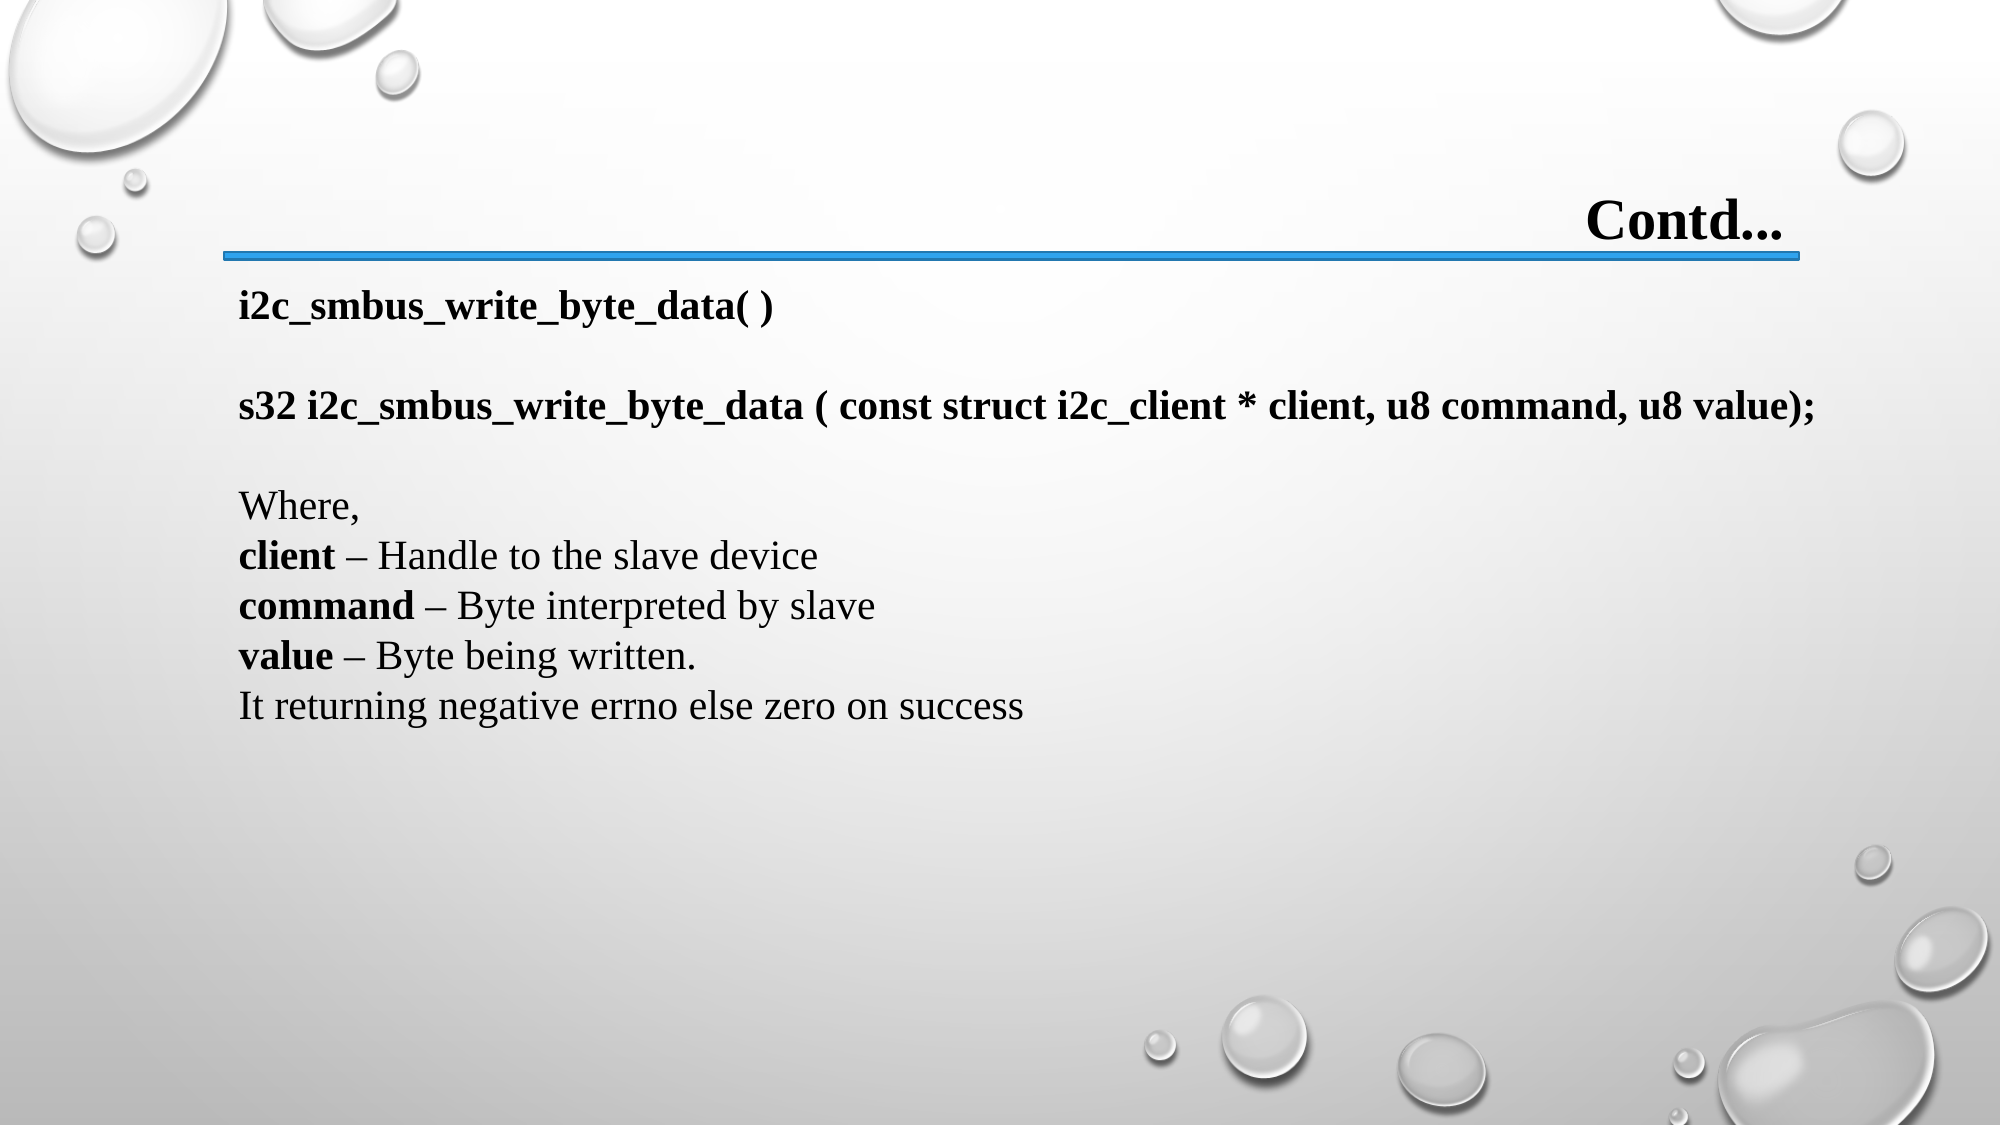

Contd...

i2c_smbus_write_byte_data( )

s32 i2c_smbus_write_byte_data ( const struct i2c_client * client, u8 command, u8 value);

Where,
client – Handle to the slave device
command – Byte interpreted by slave
value – Byte being written.
It returning negative errno else zero on success